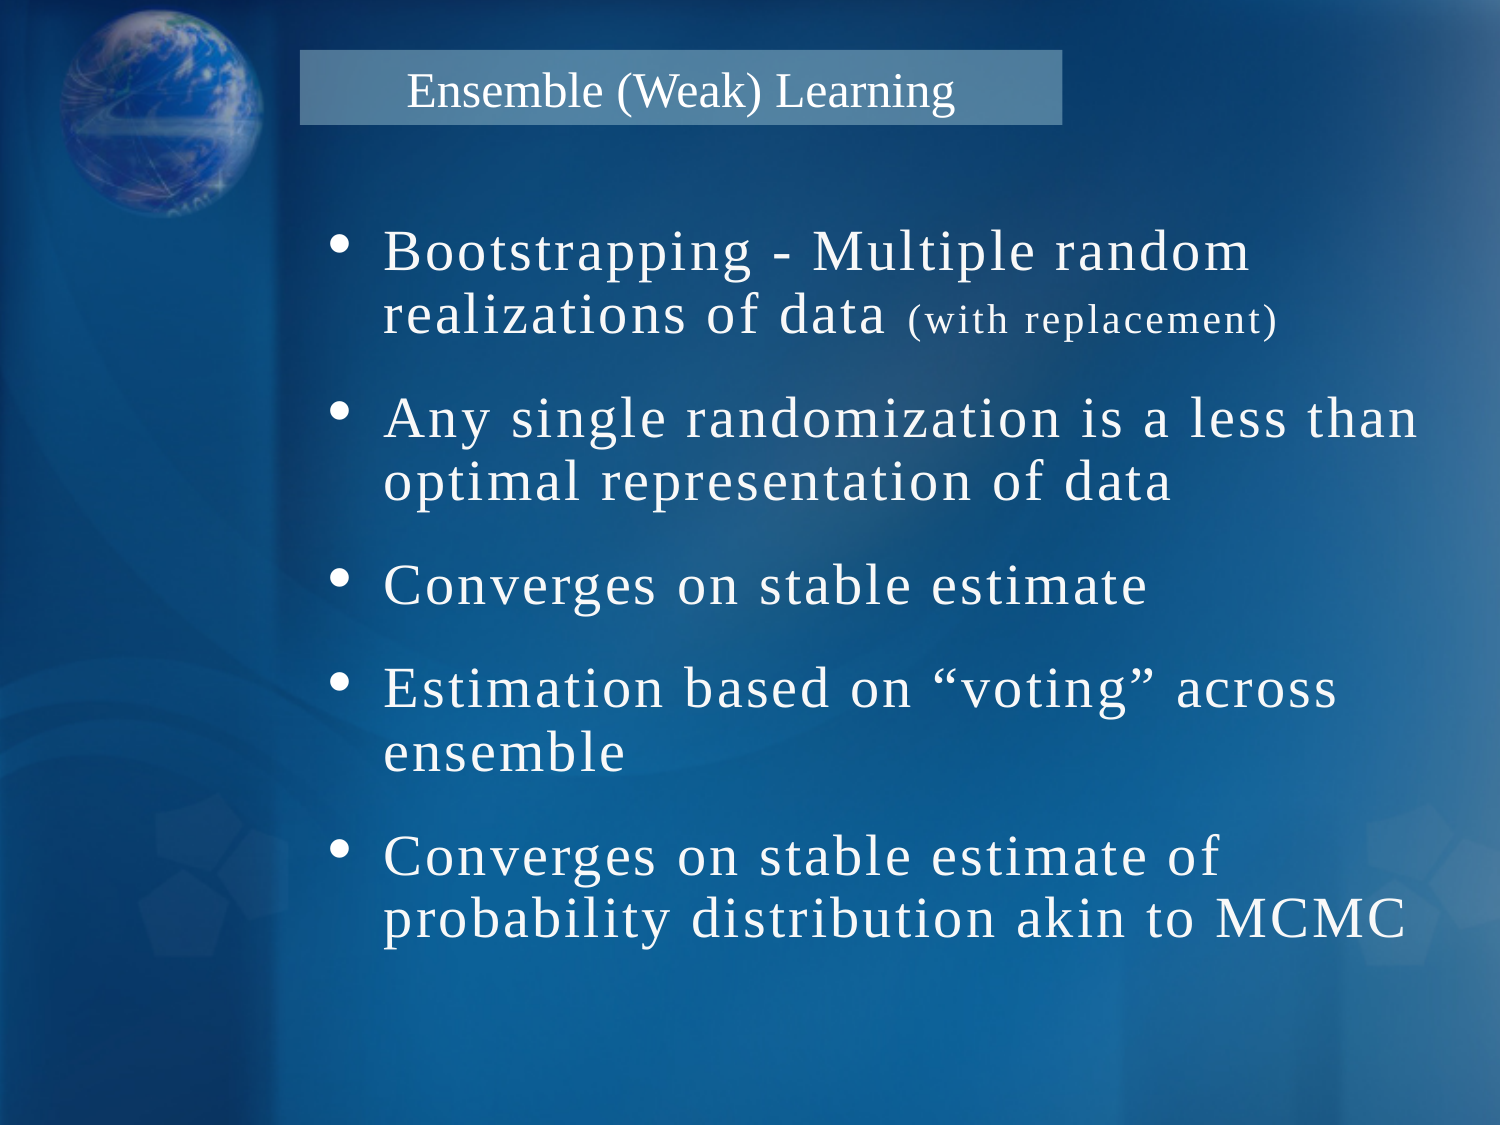

Ensemble (Weak) Learning
Bootstrapping - Multiple random realizations of data (with replacement)

Any single randomization is a less than optimal representation of data

Converges on stable estimate

Estimation based on “voting” across ensemble

Converges on stable estimate of probability distribution akin to MCMC